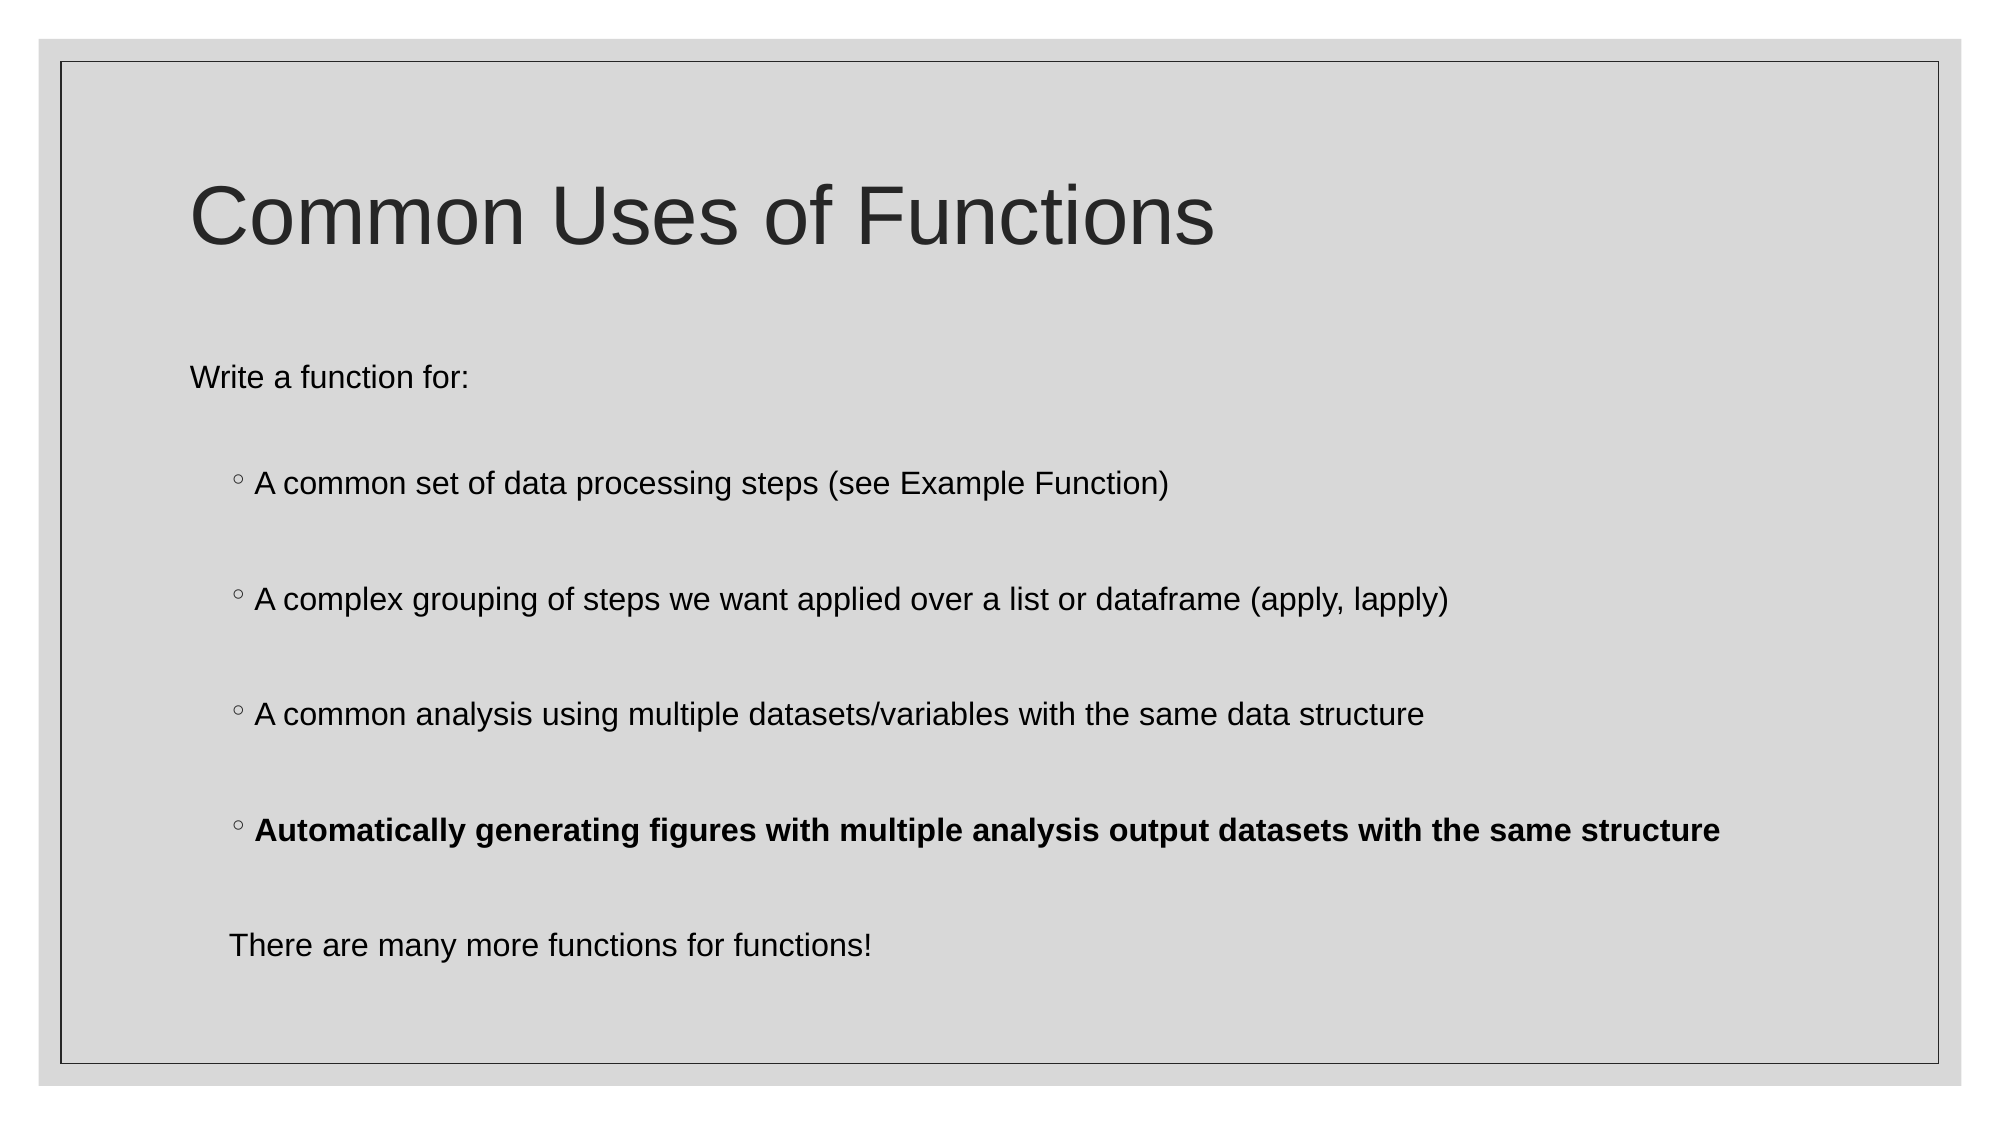

# Common Uses of Functions
Write a function for:

A common set of data processing steps (see Example Function)

A complex grouping of steps we want applied over a list or dataframe (apply, lapply)

A common analysis using multiple datasets/variables with the same data structure

Automatically generating figures with multiple analysis output datasets with the same structure

There are many more functions for functions!